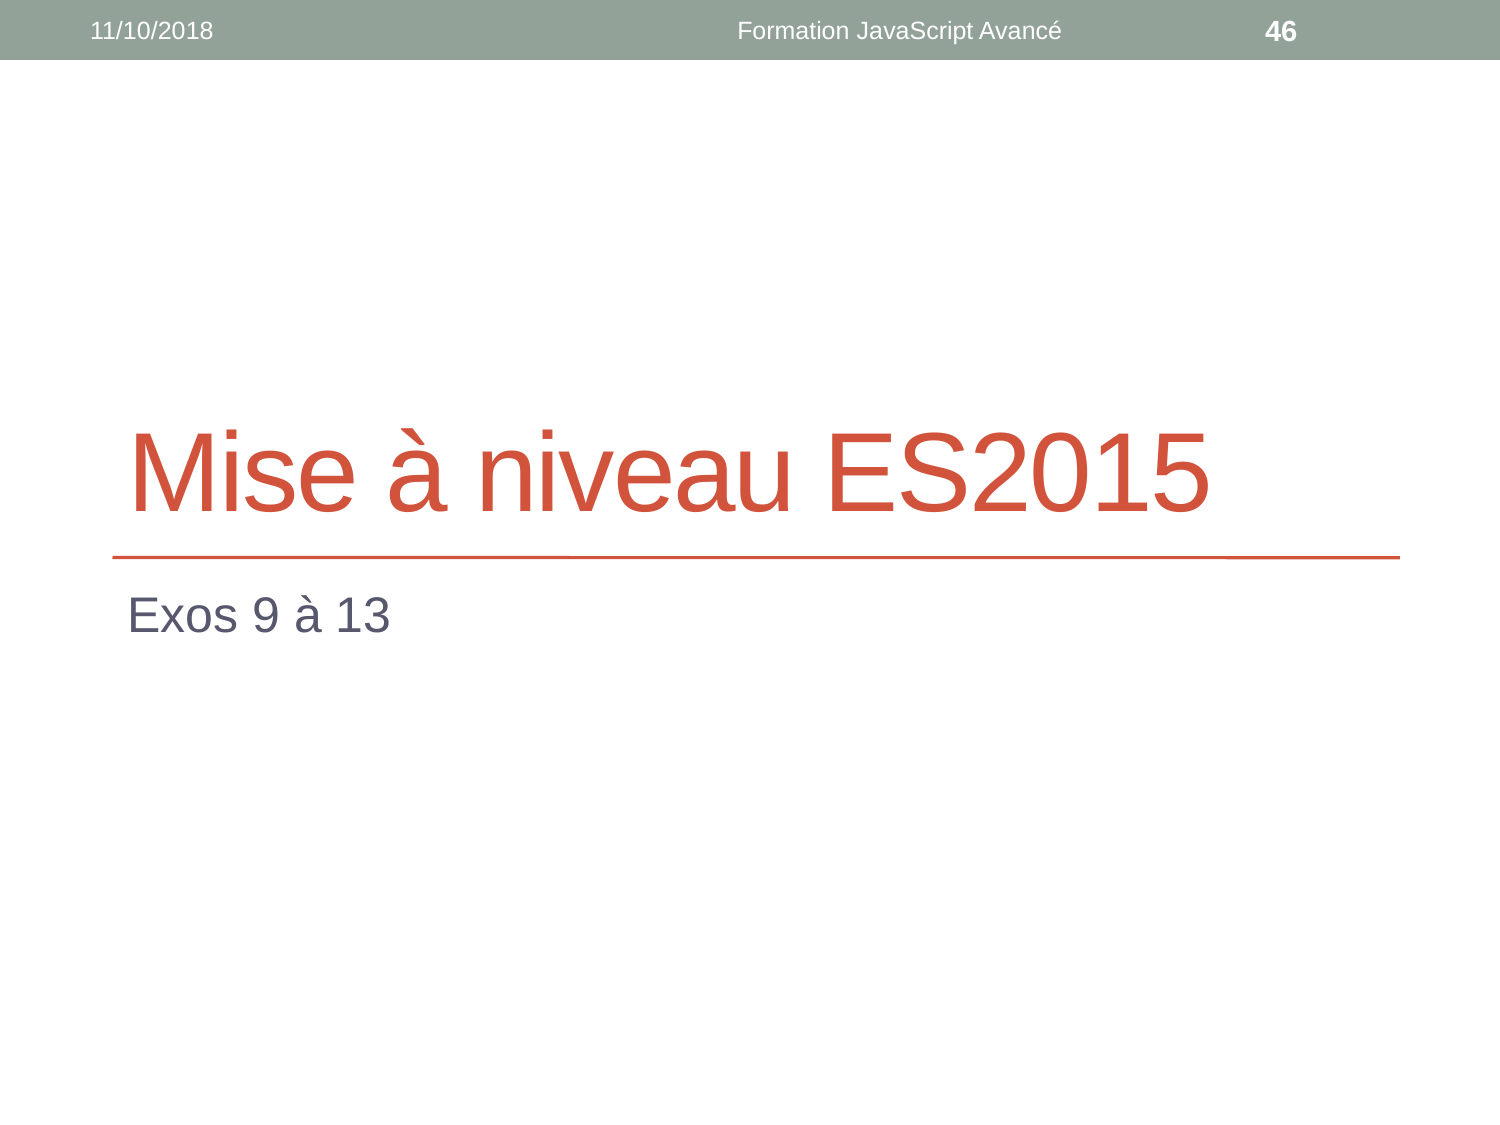

11/10/2018
Formation JavaScript Avancé
46
# Mise à niveau ES2015
Exos 9 à 13